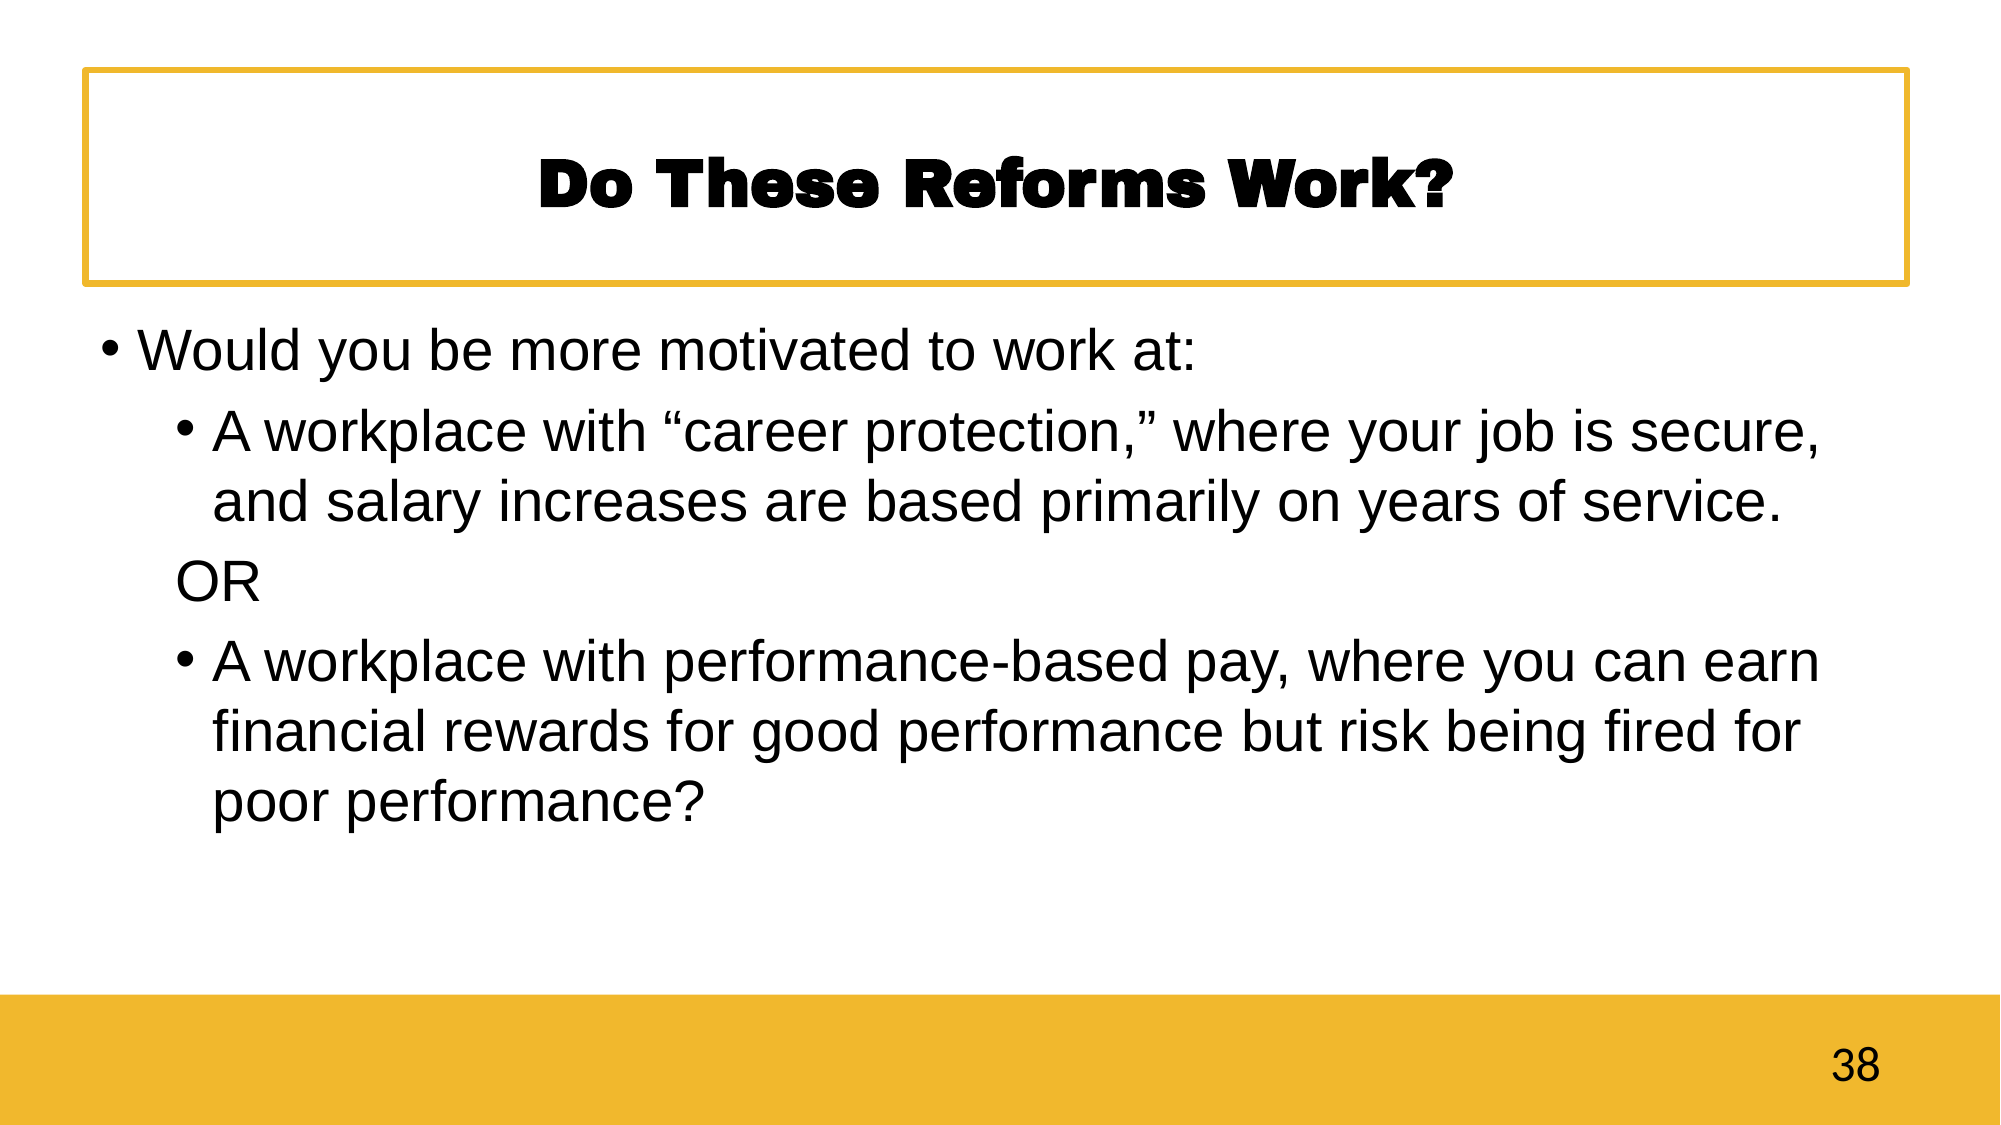

Do These Reforms Work?
Would you be more motivated to work at:
A workplace with “career protection,” where your job is secure, and salary increases are based primarily on years of service.
OR
A workplace with performance-based pay, where you can earn financial rewards for good performance but risk being fired for poor performance?